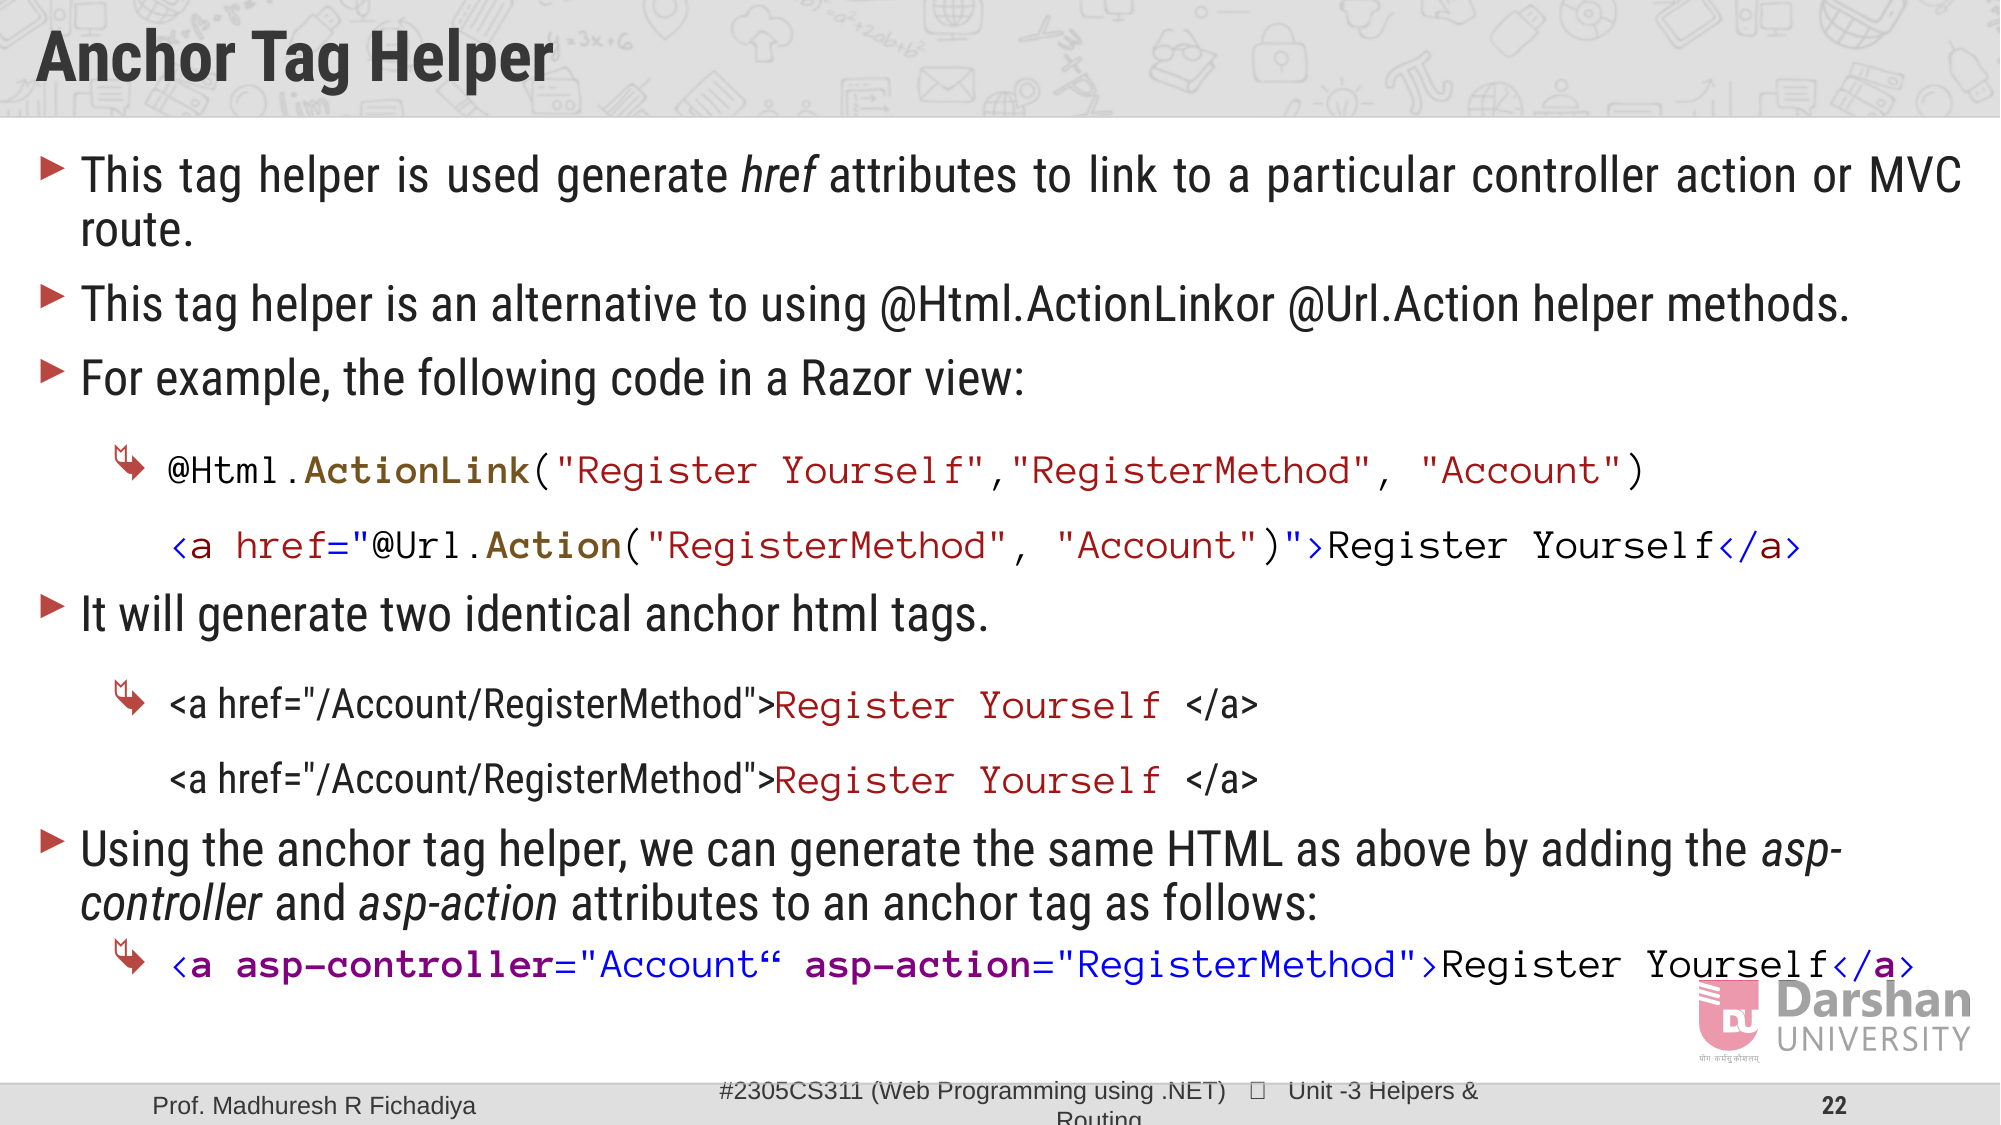

# Anchor Tag Helper
This tag helper is used generate href attributes to link to a particular controller action or MVC route.
This tag helper is an alternative to using @Html.ActionLinkor @Url.Action helper methods.
For example, the following code in a Razor view:
@Html.ActionLink("Register Yourself","RegisterMethod", "Account") <a href="@Url.Action("RegisterMethod", "Account")">Register Yourself</a>
It will generate two identical anchor html tags.
<a href="/Account/RegisterMethod">Register Yourself </a>
<a href="/Account/RegisterMethod">Register Yourself </a>
Using the anchor tag helper, we can generate the same HTML as above by adding the asp-controller and asp-action attributes to an anchor tag as follows:
<a asp-controller="Account“ asp-action="RegisterMethod">Register Yourself</a>